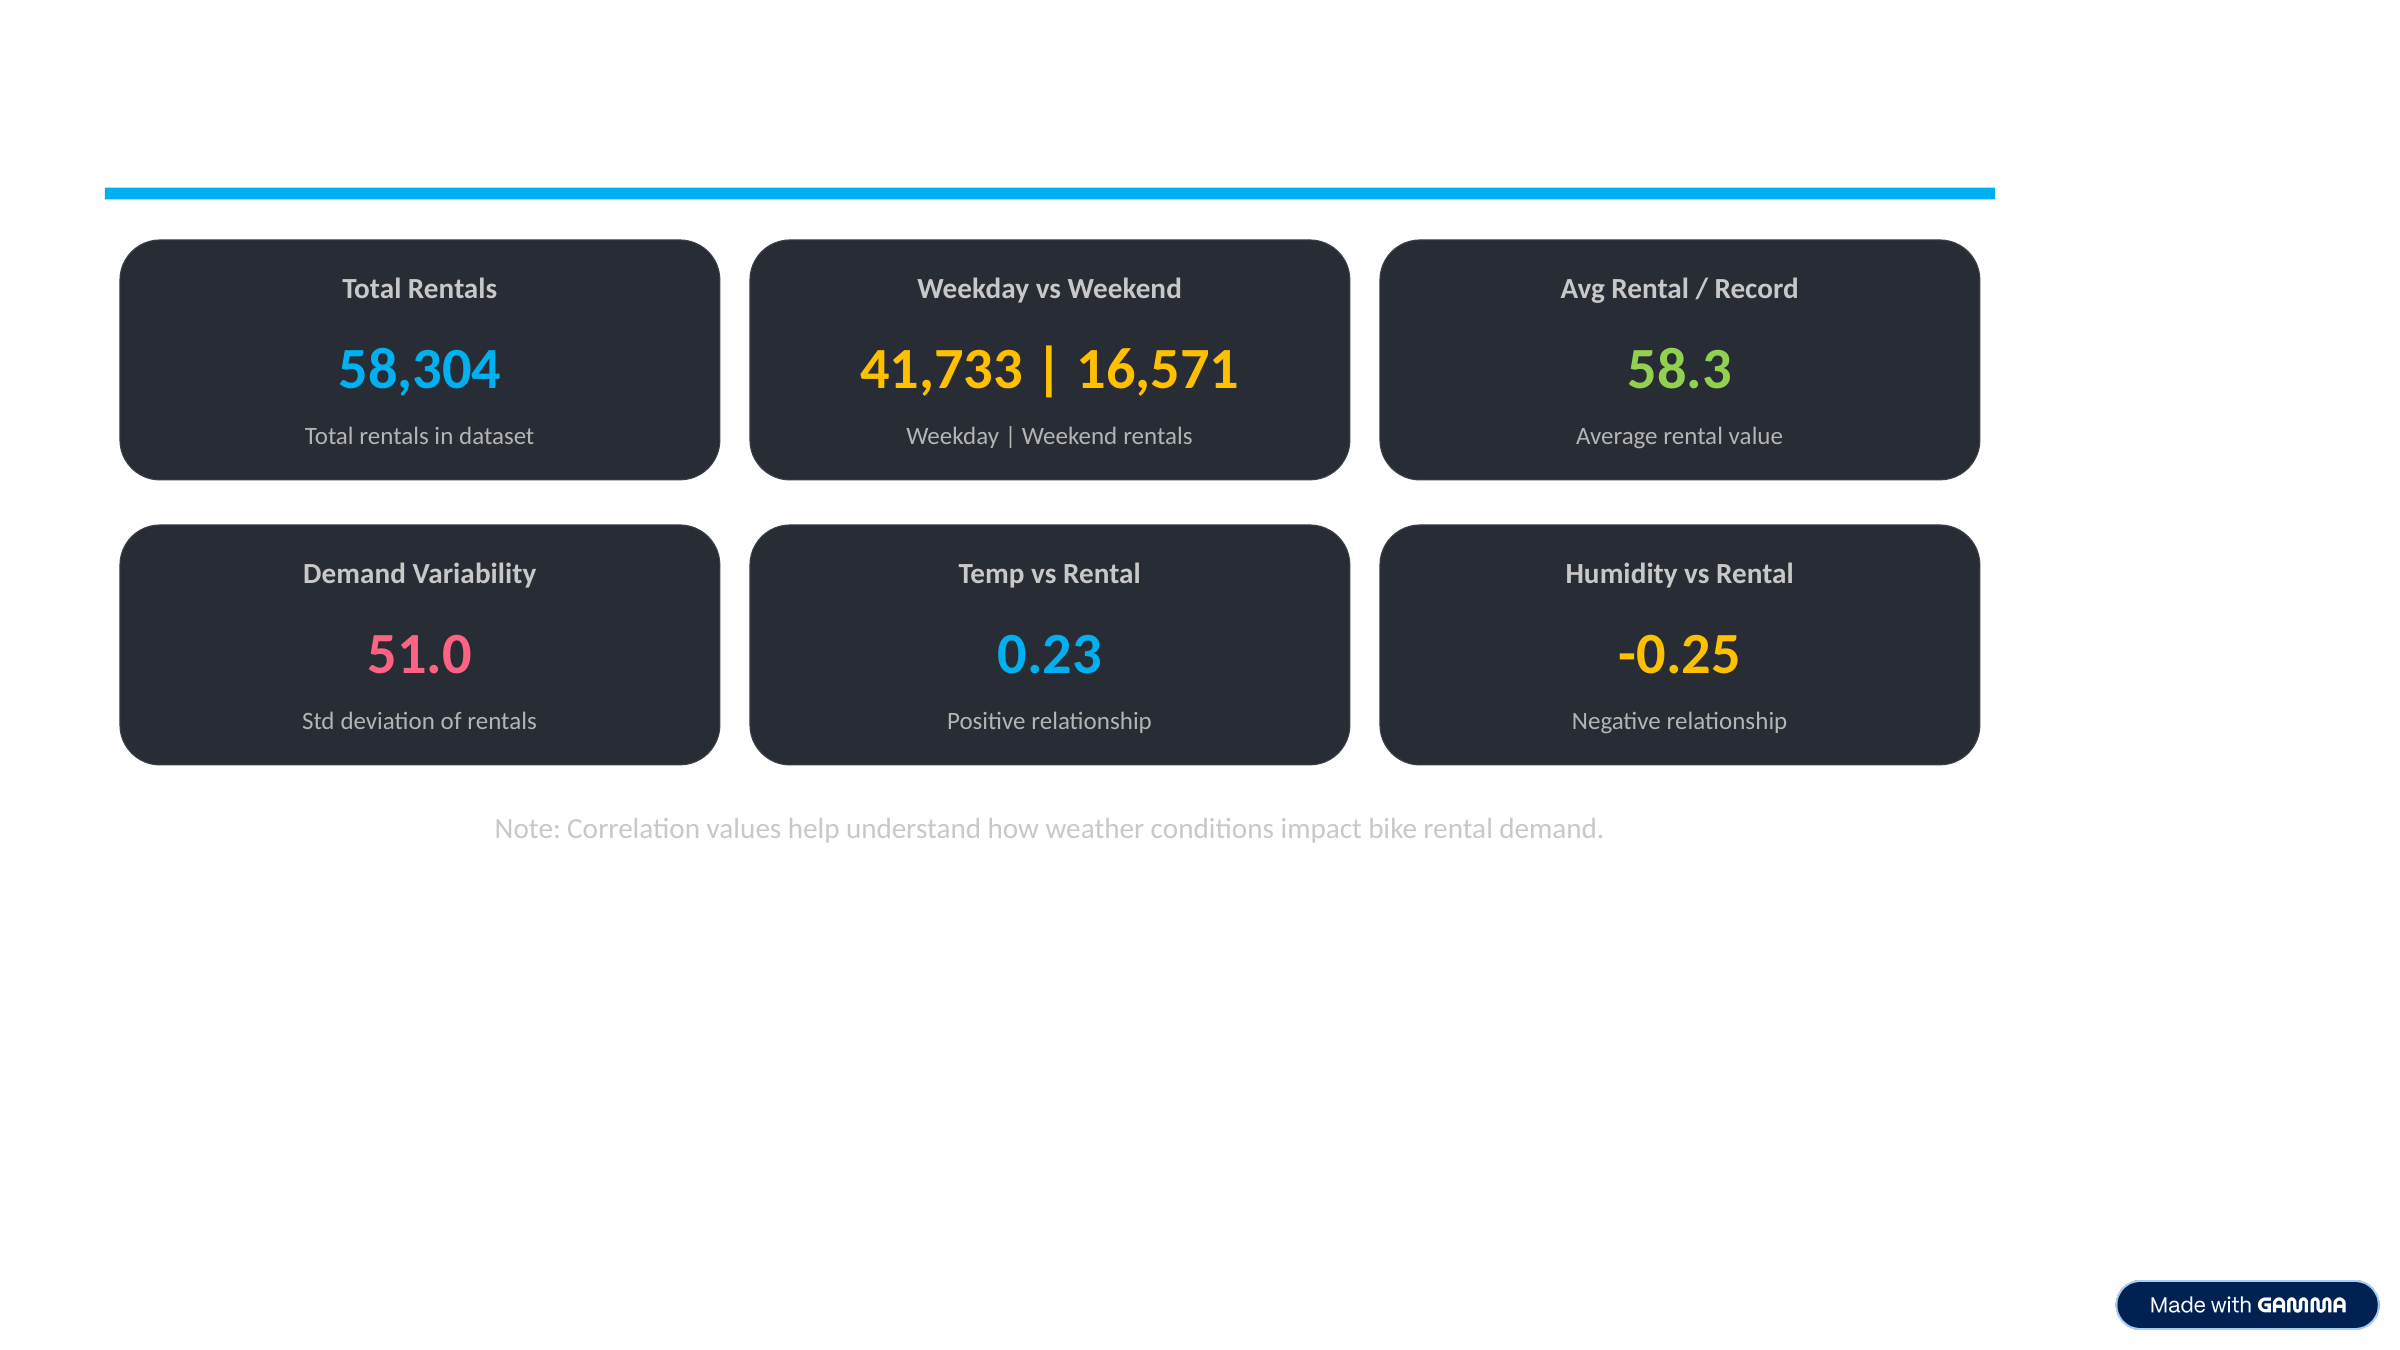

Statistical Insights

Total Rentals
Weekday vs Weekend
Avg Rental / Record
58,304
41,733 | 16,571
58.3
Total rentals in dataset
Weekday | Weekend rentals
Average rental value

Demand Variability
Temp vs Rental
Humidity vs Rental
51.0
0.23
-0.25
Std deviation of rentals
Positive relationship
Negative relationship
Note: Correlation values help understand how weather conditions impact bike rental demand.